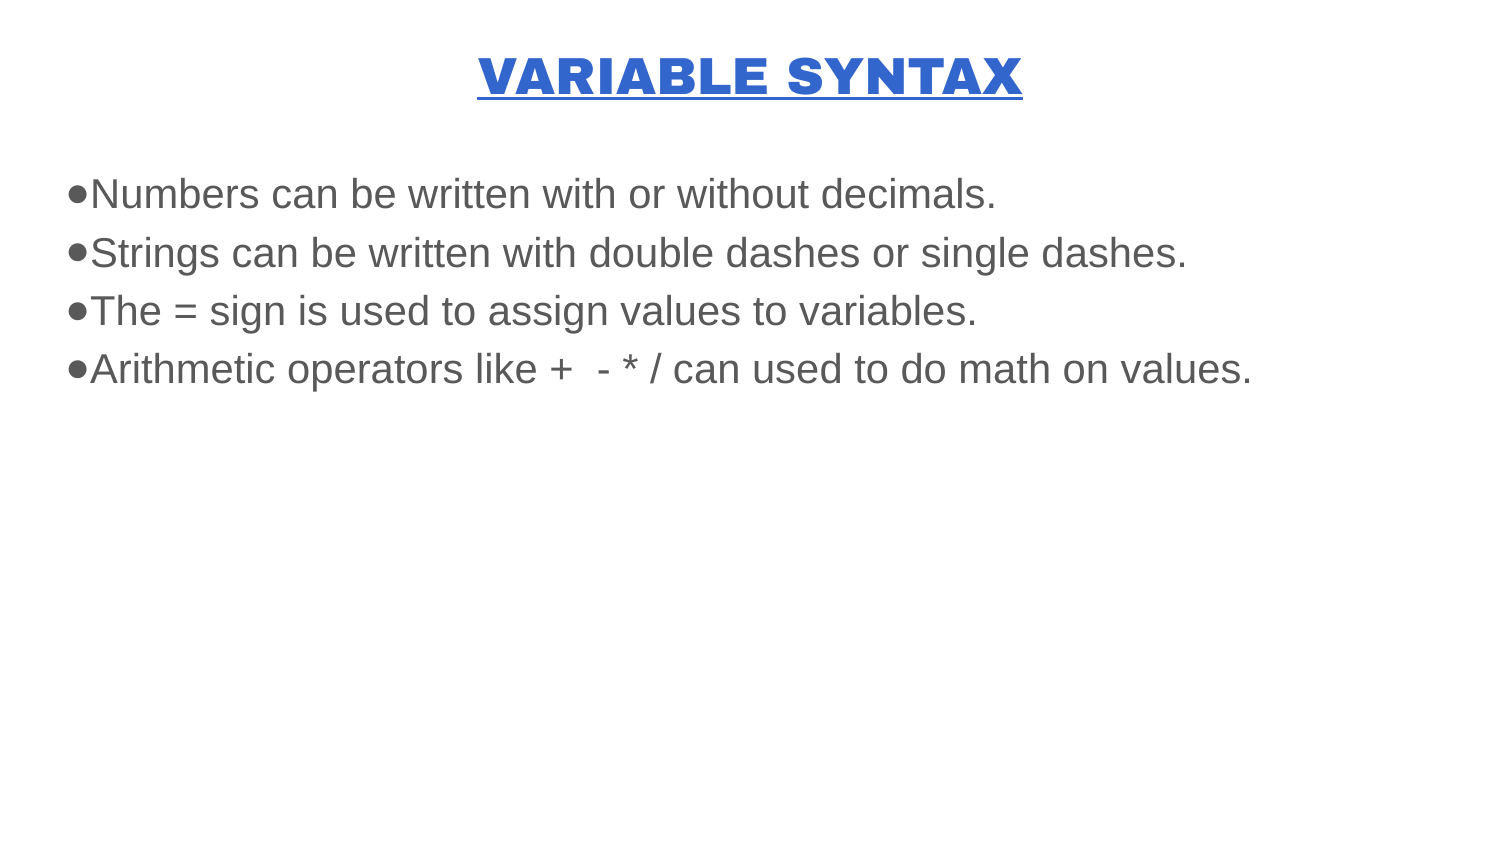

# VARIABLE SYNTAX
Numbers can be written with or without decimals.
Strings can be written with double dashes or single dashes.
The = sign is used to assign values to variables.
Arithmetic operators like +  - * / can used to do math on values.